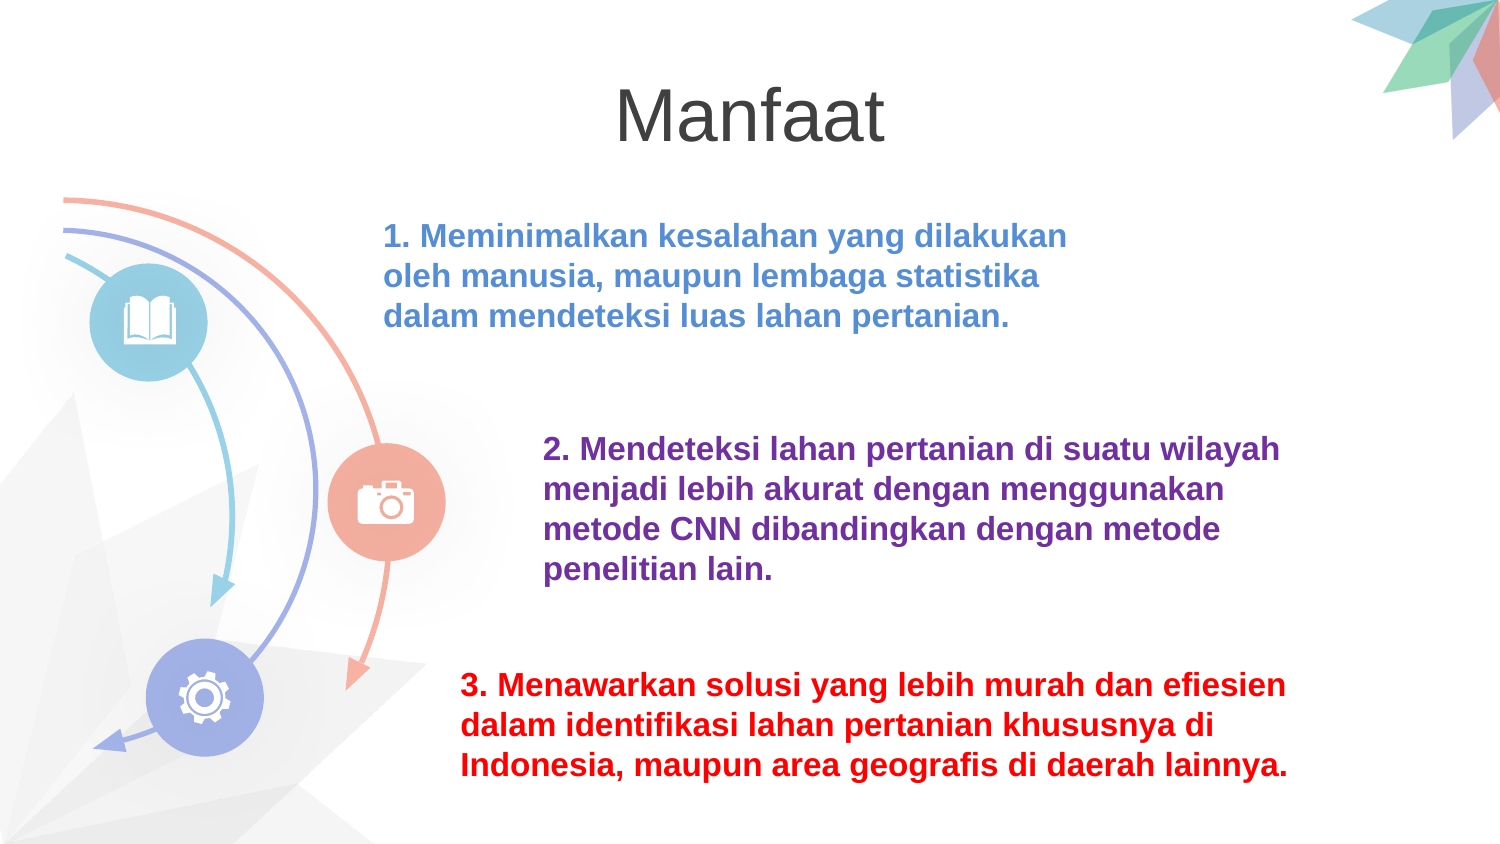

Manfaat

1. Meminimalkan kesalahan yang dilakukan oleh manusia, maupun lembaga statistika dalam mendeteksi luas lahan pertanian.

2. Mendeteksi lahan pertanian di suatu wilayah menjadi lebih akurat dengan menggunakan metode CNN dibandingkan dengan metode penelitian lain.

3. Menawarkan solusi yang lebih murah dan efiesien dalam identifikasi lahan pertanian khususnya di Indonesia, maupun area geografis di daerah lainnya.